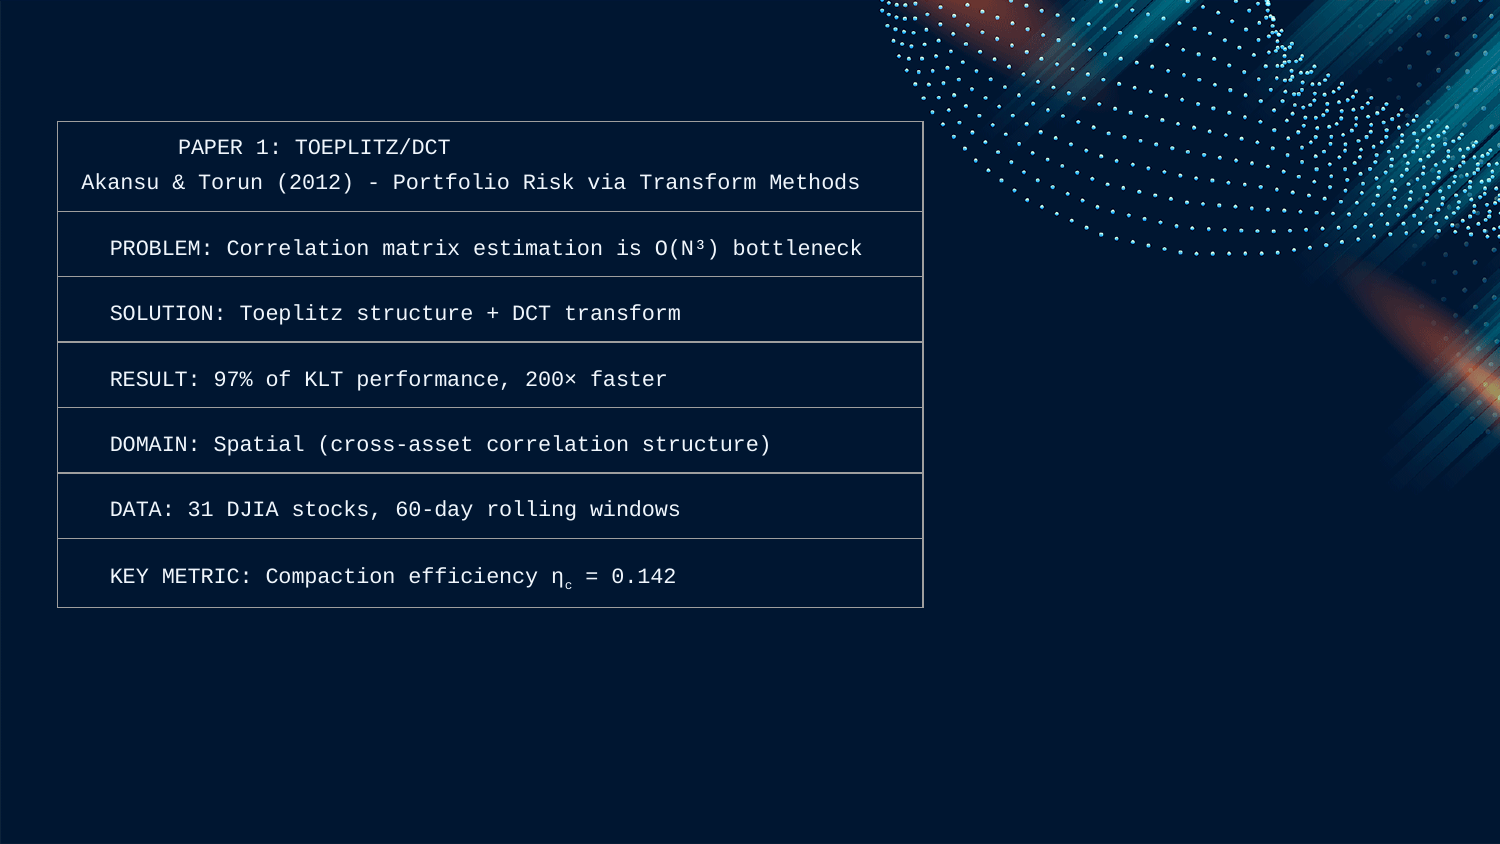

| PAPER 1: TOEPLITZ/DCT Akansu & Torun (2012) - Portfolio Risk via Transform Methods |
| --- |
| PROBLEM: Correlation matrix estimation is O(N³) bottleneck |
| SOLUTION: Toeplitz structure + DCT transform |
| RESULT: 97% of KLT performance, 200× faster |
| DOMAIN: Spatial (cross-asset correlation structure) |
| DATA: 31 DJIA stocks, 60-day rolling windows |
| KEY METRIC: Compaction efficiency ηc = 0.142 |